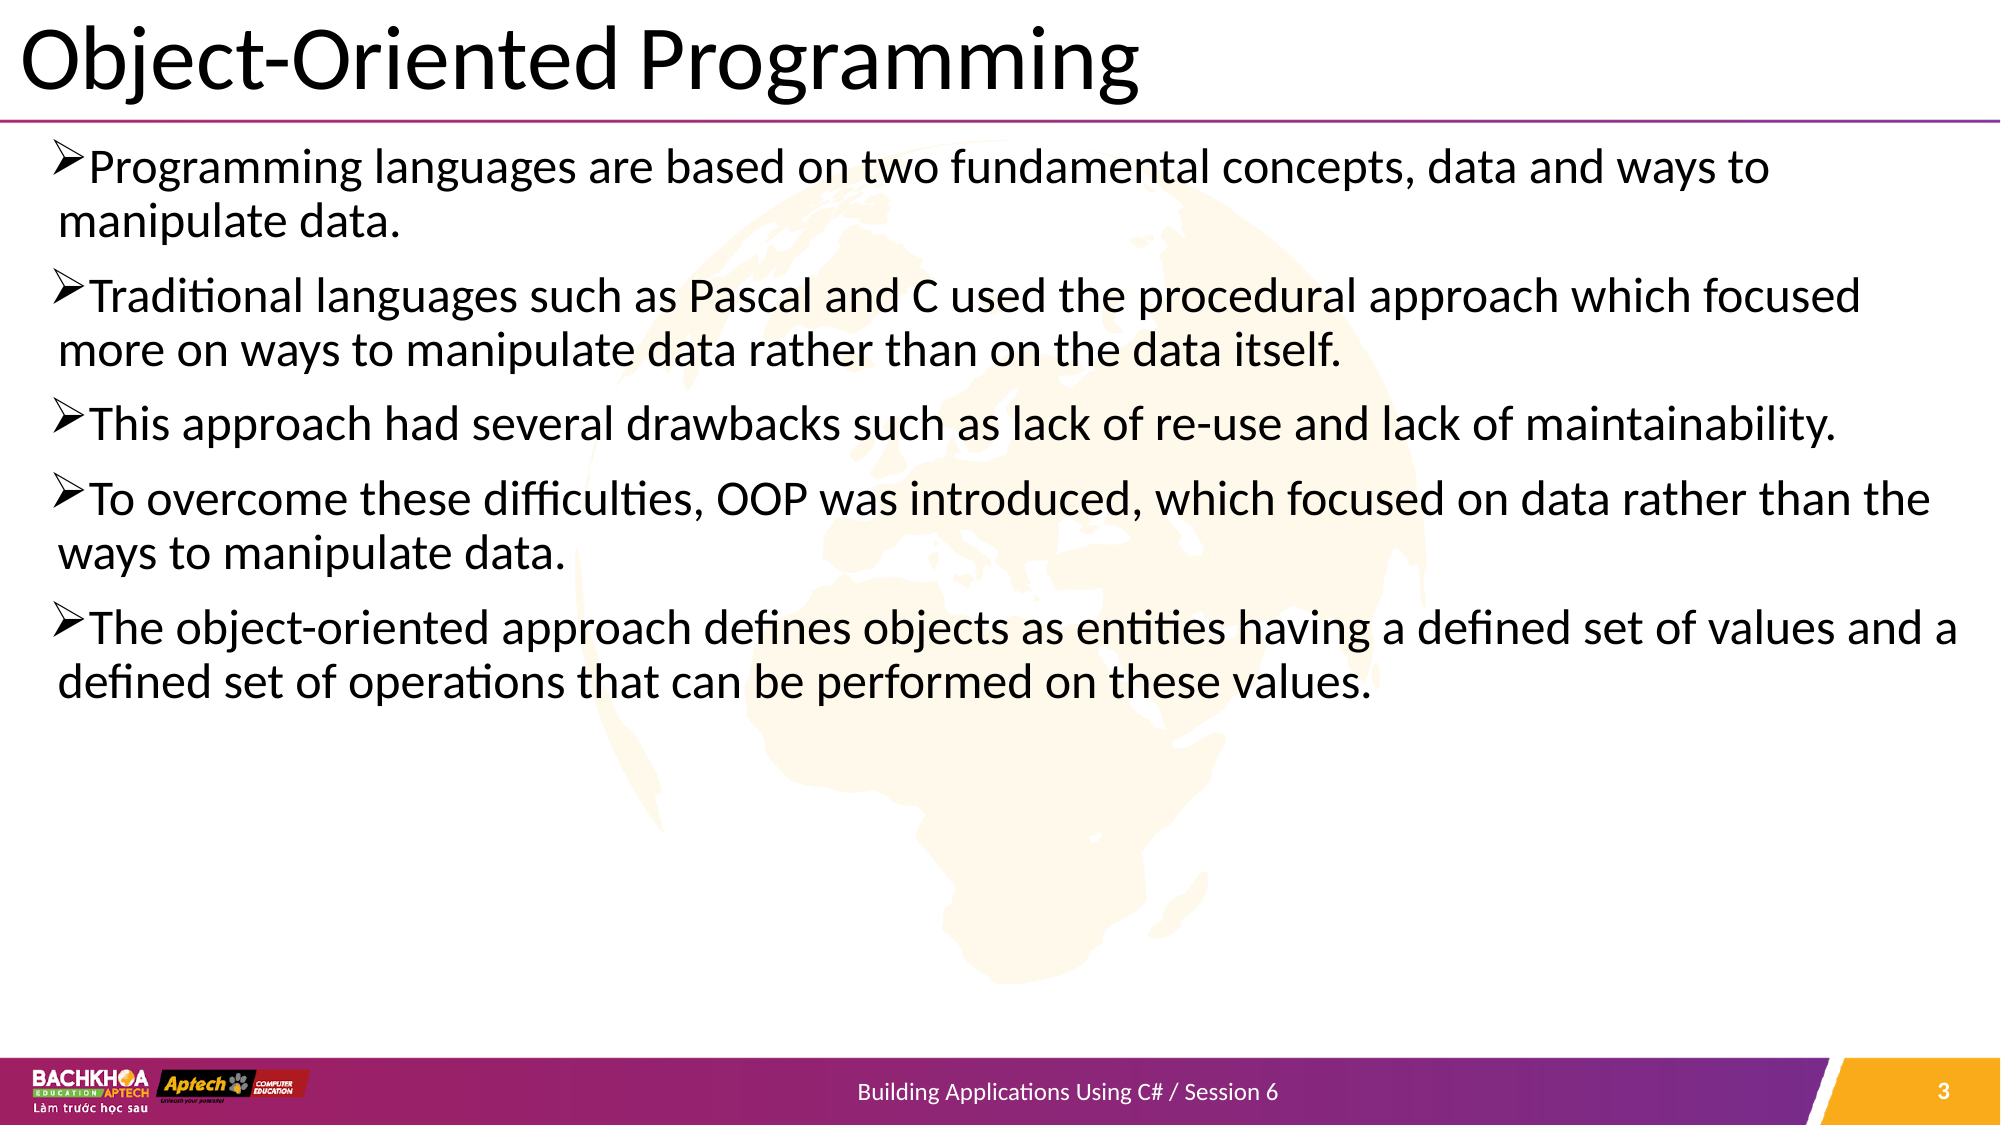

# Object-Oriented Programming
Programming languages are based on two fundamental concepts, data and ways to manipulate data.
Traditional languages such as Pascal and C used the procedural approach which focused more on ways to manipulate data rather than on the data itself.
This approach had several drawbacks such as lack of re-use and lack of maintainability.
To overcome these difficulties, OOP was introduced, which focused on data rather than the ways to manipulate data.
The object-oriented approach defines objects as entities having a defined set of values and a defined set of operations that can be performed on these values.

3
Building Applications Using C# / Session 6